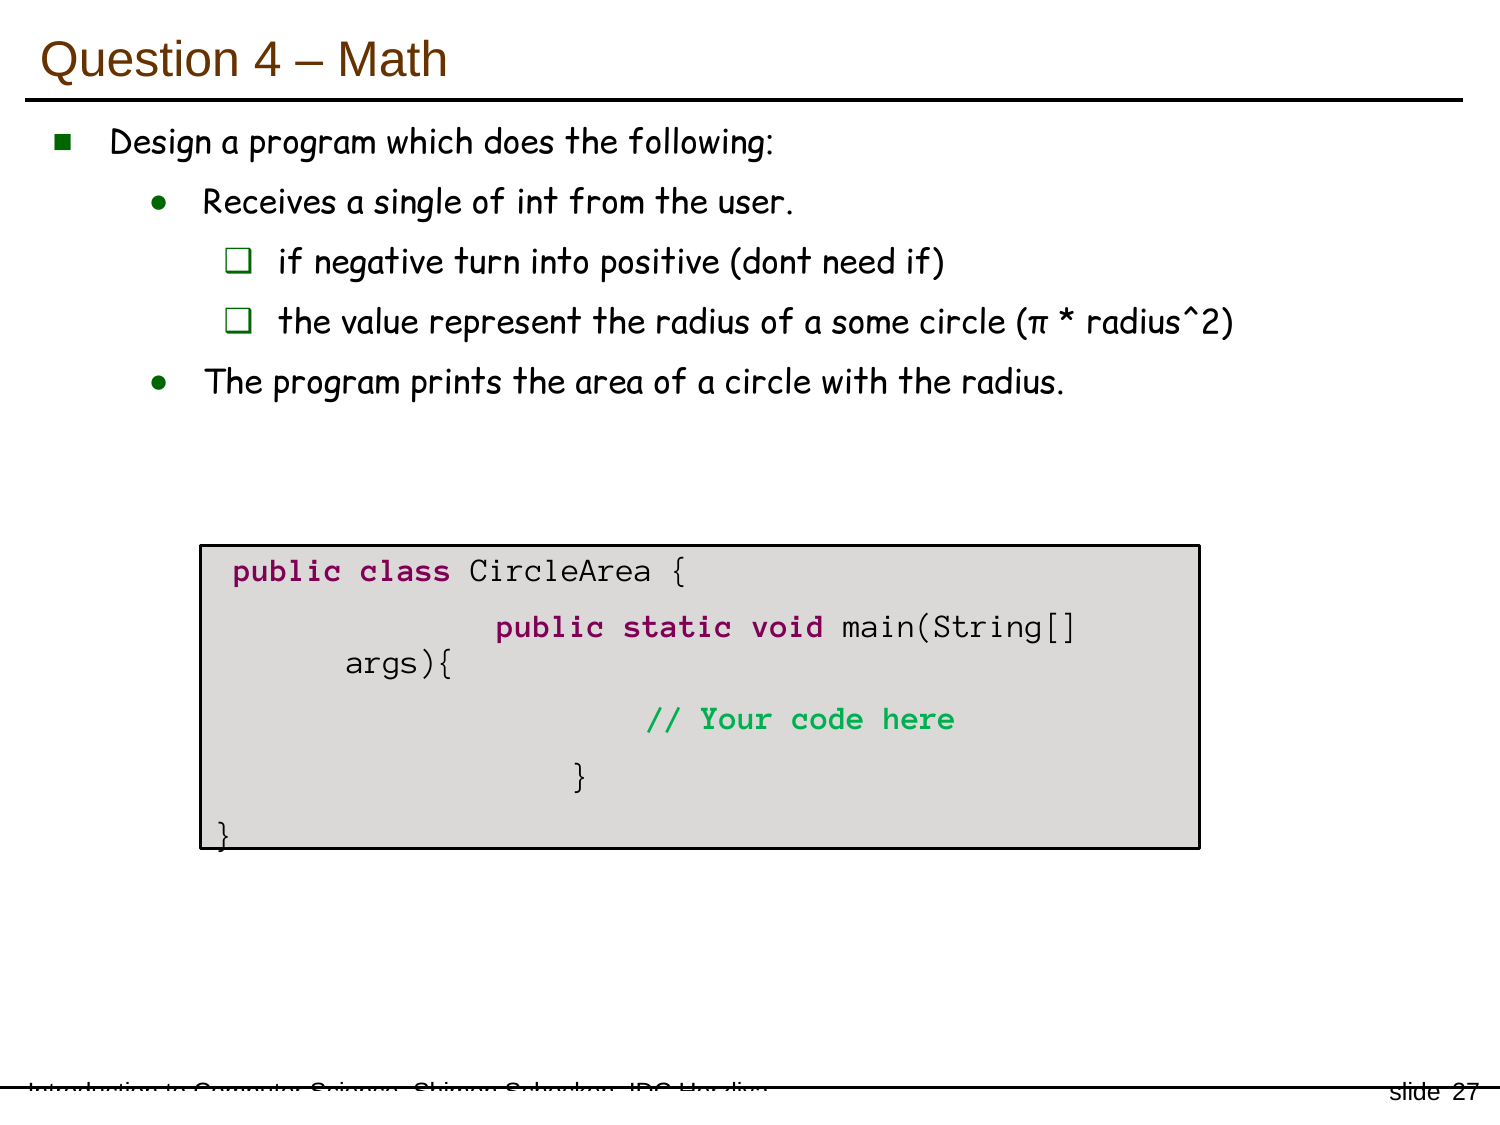

Question 4 – Math
Design a program which does the following:
Receives a single of int from the user.
if negative turn into positive (dont need if)
the value represent the radius of a some circle (π * radius^2)
The program prints the area of a circle with the radius.
 public class CircleArea {
		public static void main(String[] args){
			// Your code here
			}
}